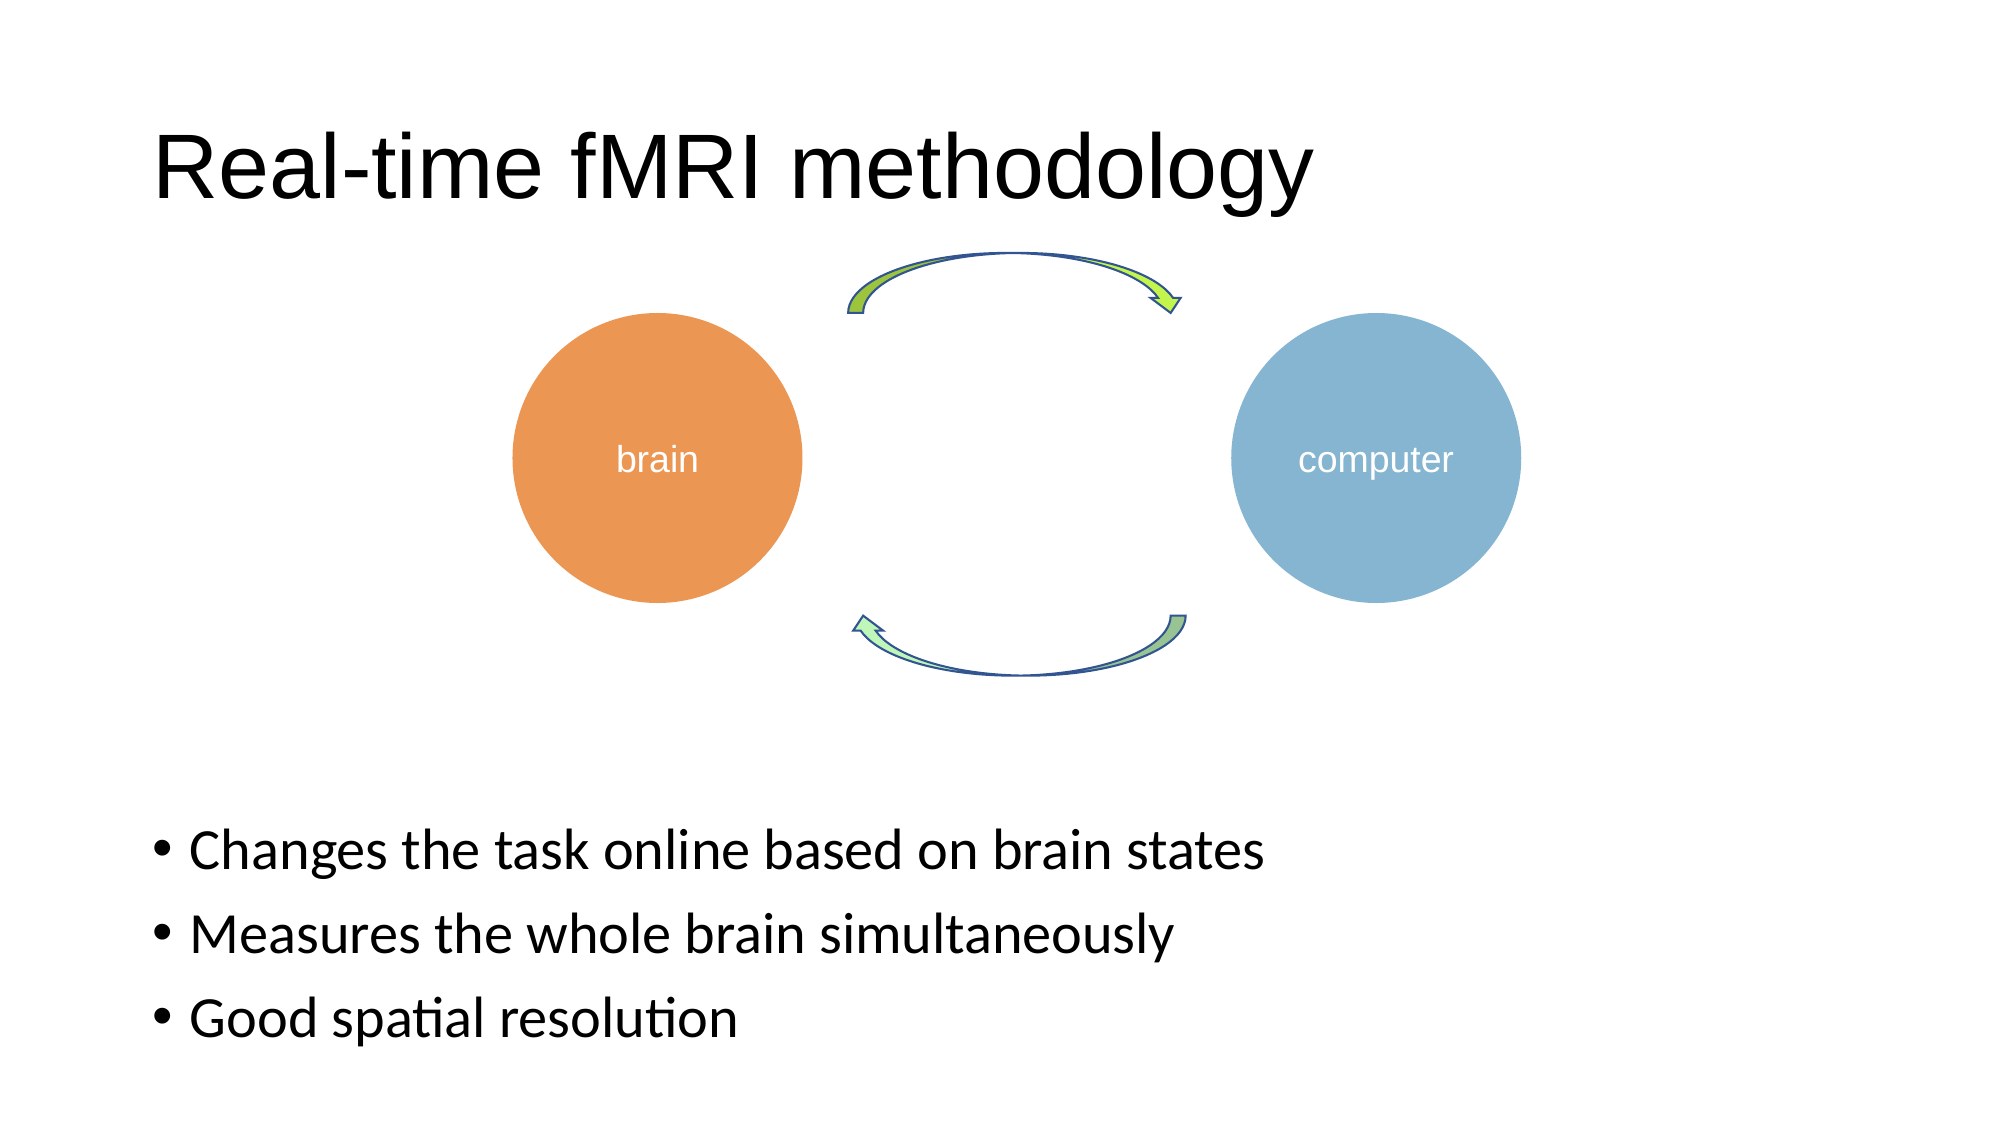

# Real-time fMRI methodology

computer
brain

Changes the task online based on brain states
Measures the whole brain simultaneously
Good spatial resolution